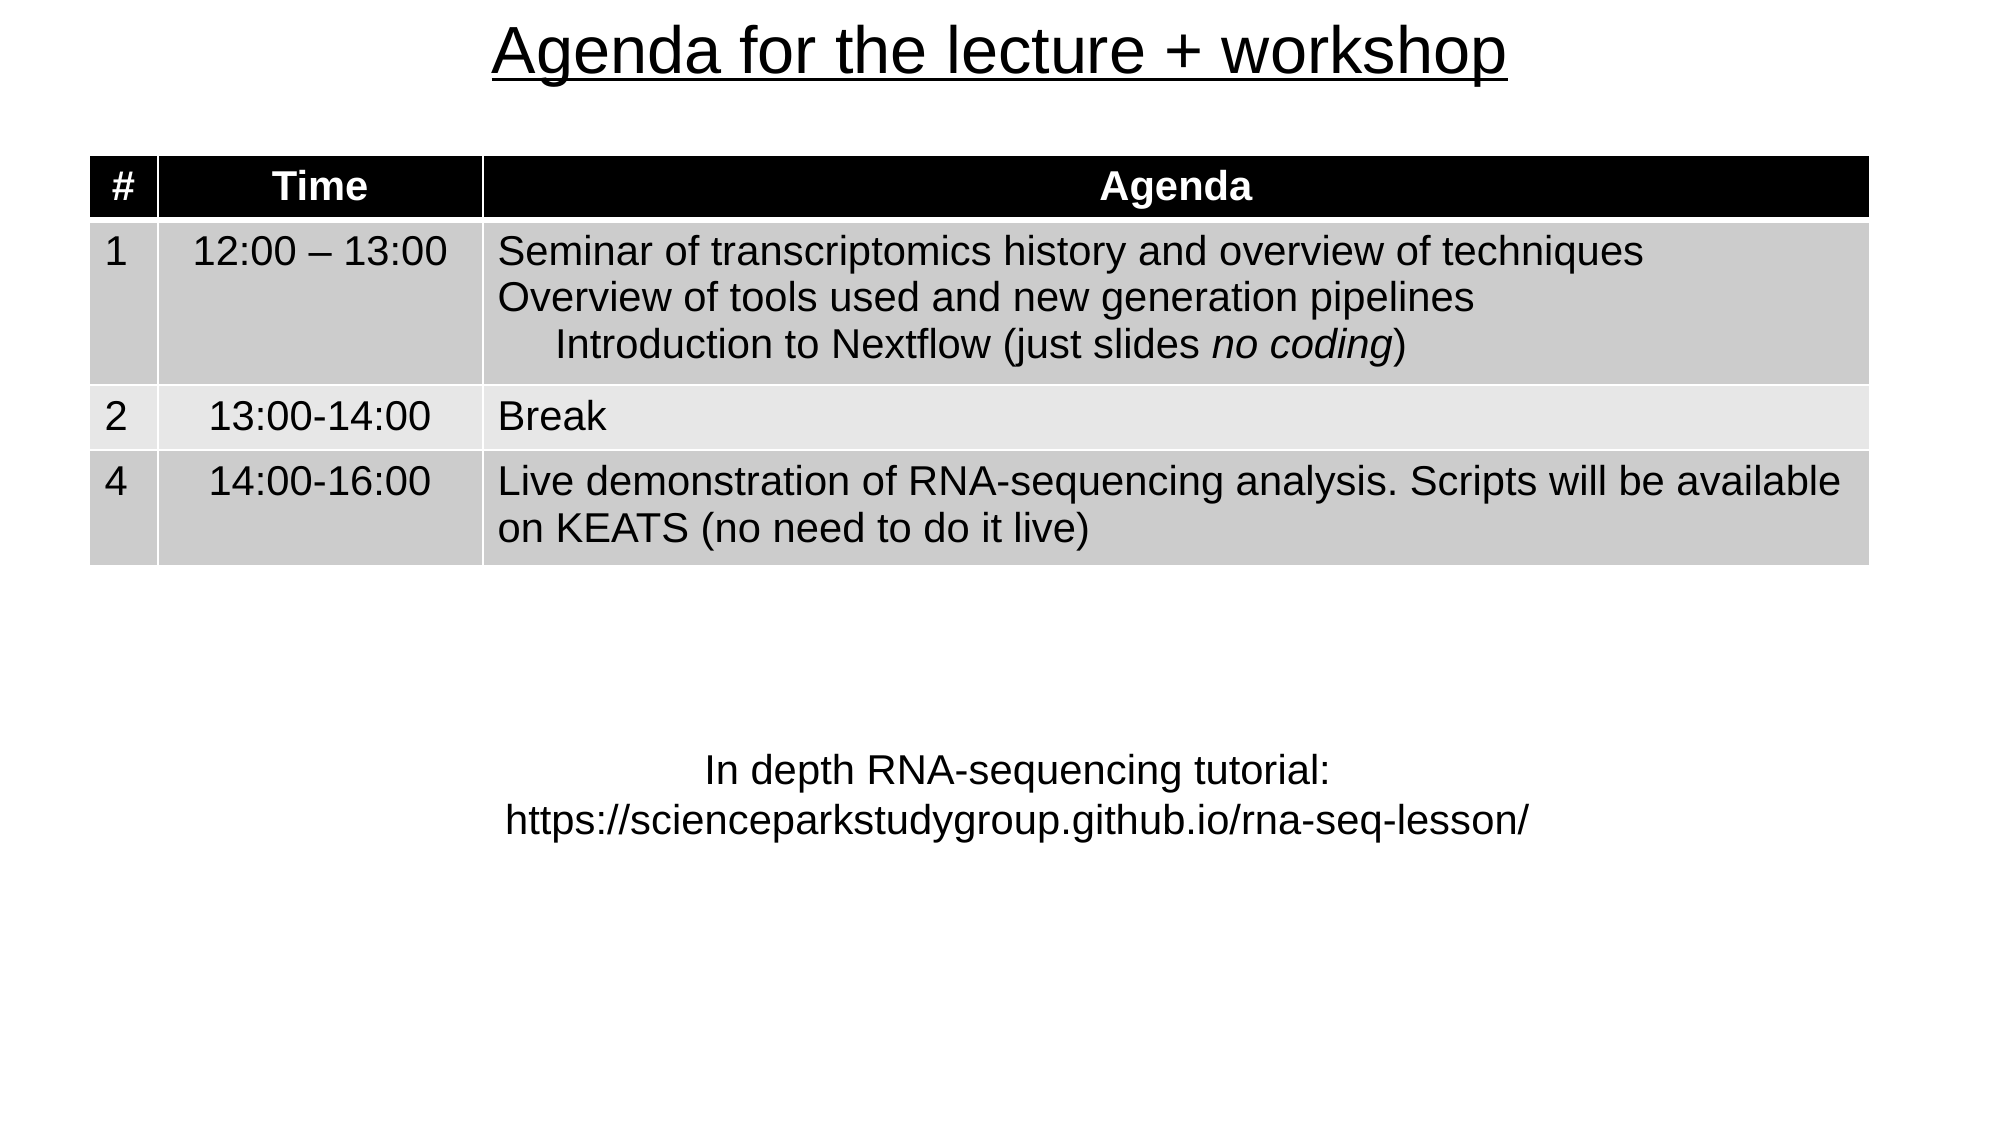

Agenda for the lecture + workshop
| # | Time | Agenda |
| --- | --- | --- |
| 1 | 12:00 – 13:00 | Seminar of transcriptomics history and overview of techniques Overview of tools used and new generation pipelines Introduction to Nextflow (just slides no coding) |
| 2 | 13:00-14:00 | Break |
| 4 | 14:00-16:00 | Live demonstration of RNA-sequencing analysis. Scripts will be available on KEATS (no need to do it live) |
In depth RNA-sequencing tutorial:
https://scienceparkstudygroup.github.io/rna-seq-lesson/